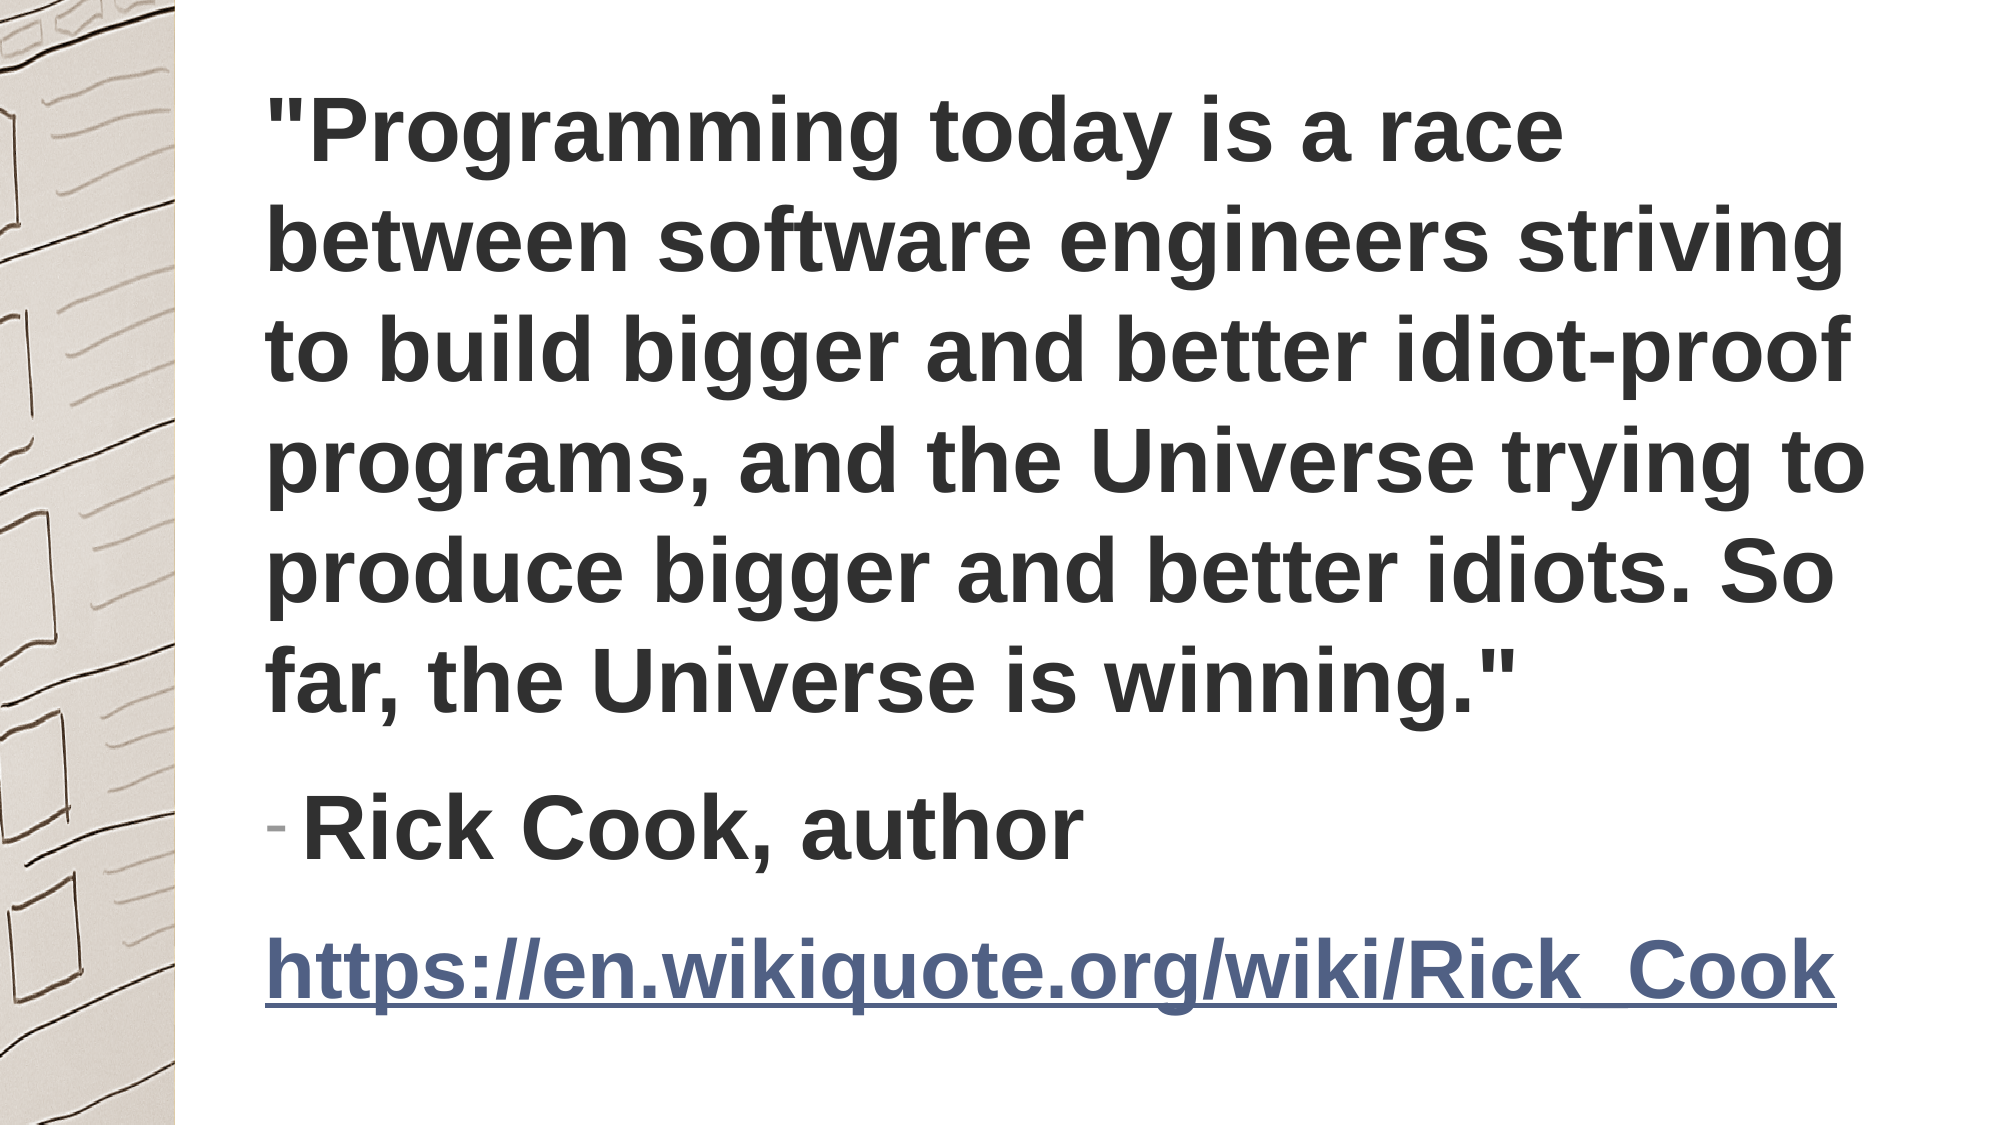

"Programming today is a race between software engineers striving to build bigger and better idiot-proof programs, and the Universe trying to produce bigger and better idiots. So far, the Universe is winning."
Rick Cook, author
https://en.wikiquote.org/wiki/Rick_Cook